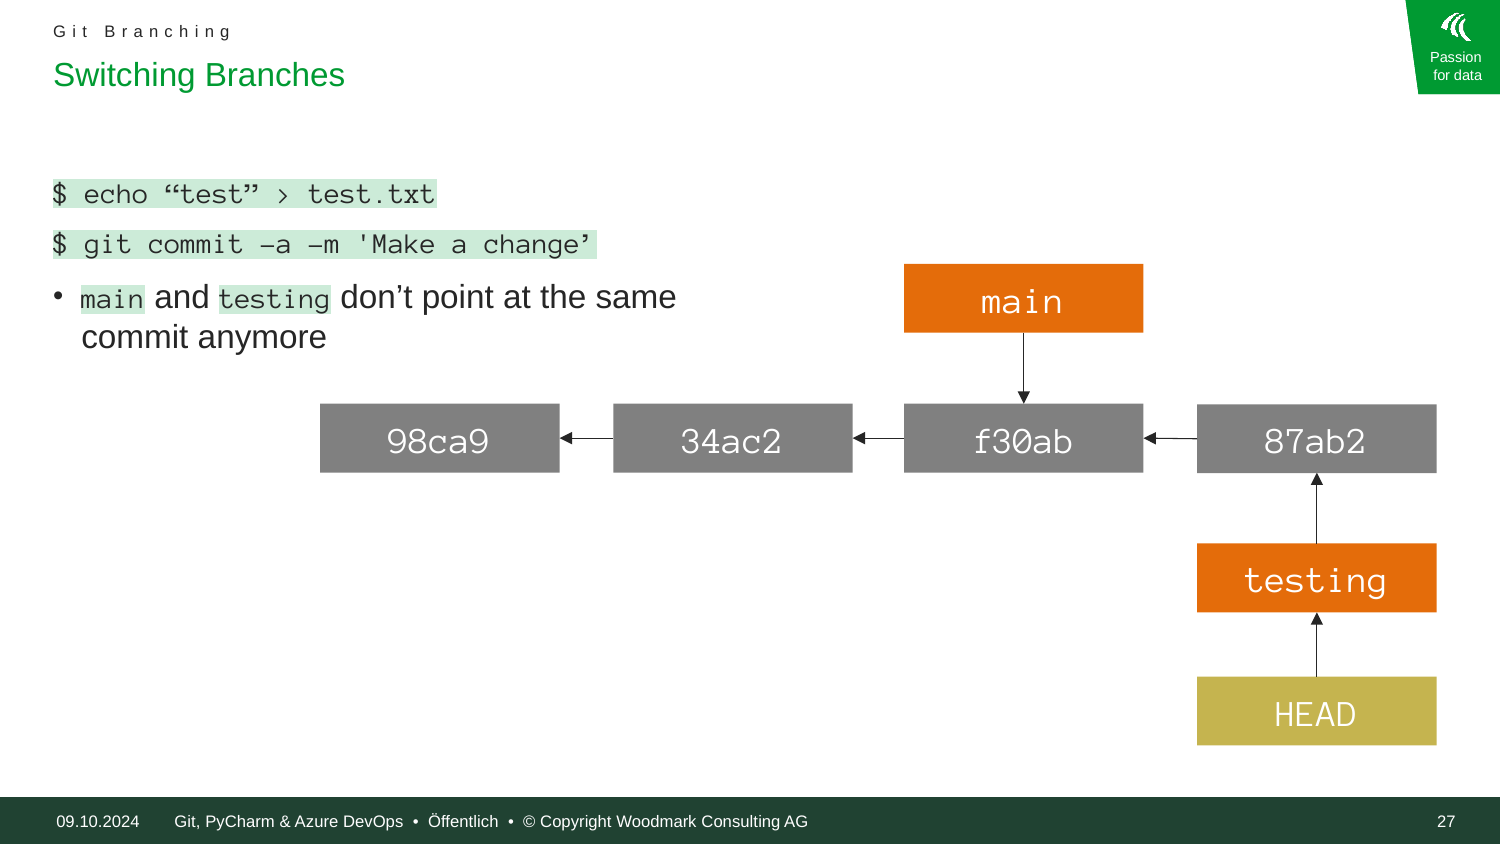

Git Branching
# Switching Branches
$ echo “test” > test.txt
$ git commit -a -m 'Make a change’
main and testing don’t point at the same commit anymore
main
34ac2
98ca9
f30ab
87ab2
testing
HEAD

09.10.2024
Git, PyCharm & Azure DevOps  •  Öffentlich  •  © Copyright Woodmark Consulting AG
27